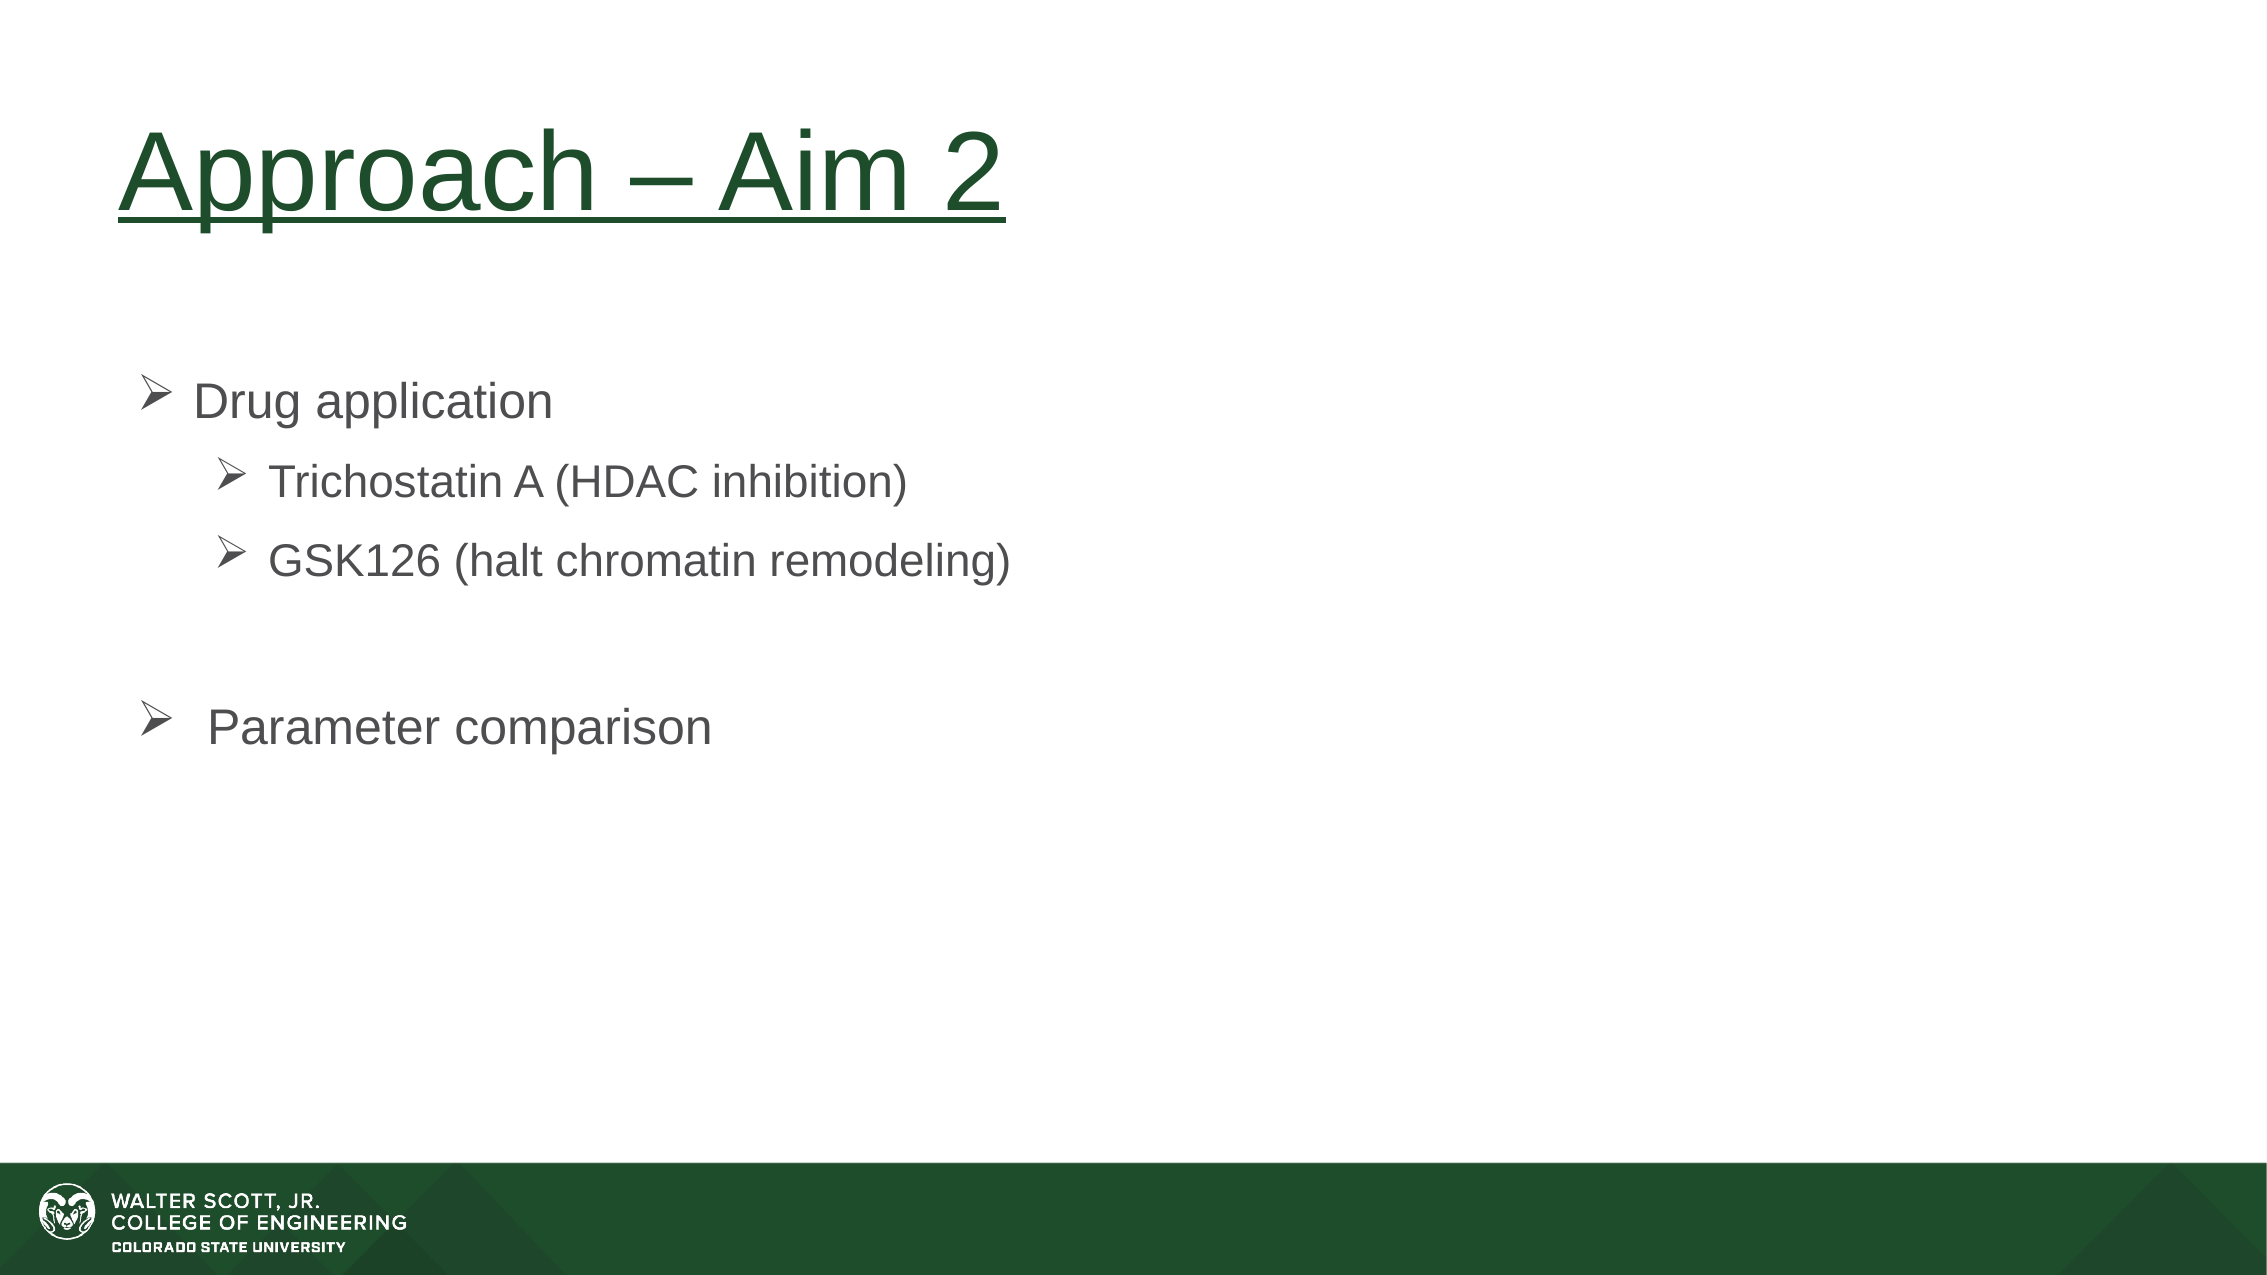

# Approach – Aim 2
Drug application
Trichostatin A (HDAC inhibition)
GSK126 (halt chromatin remodeling)

 Parameter comparison